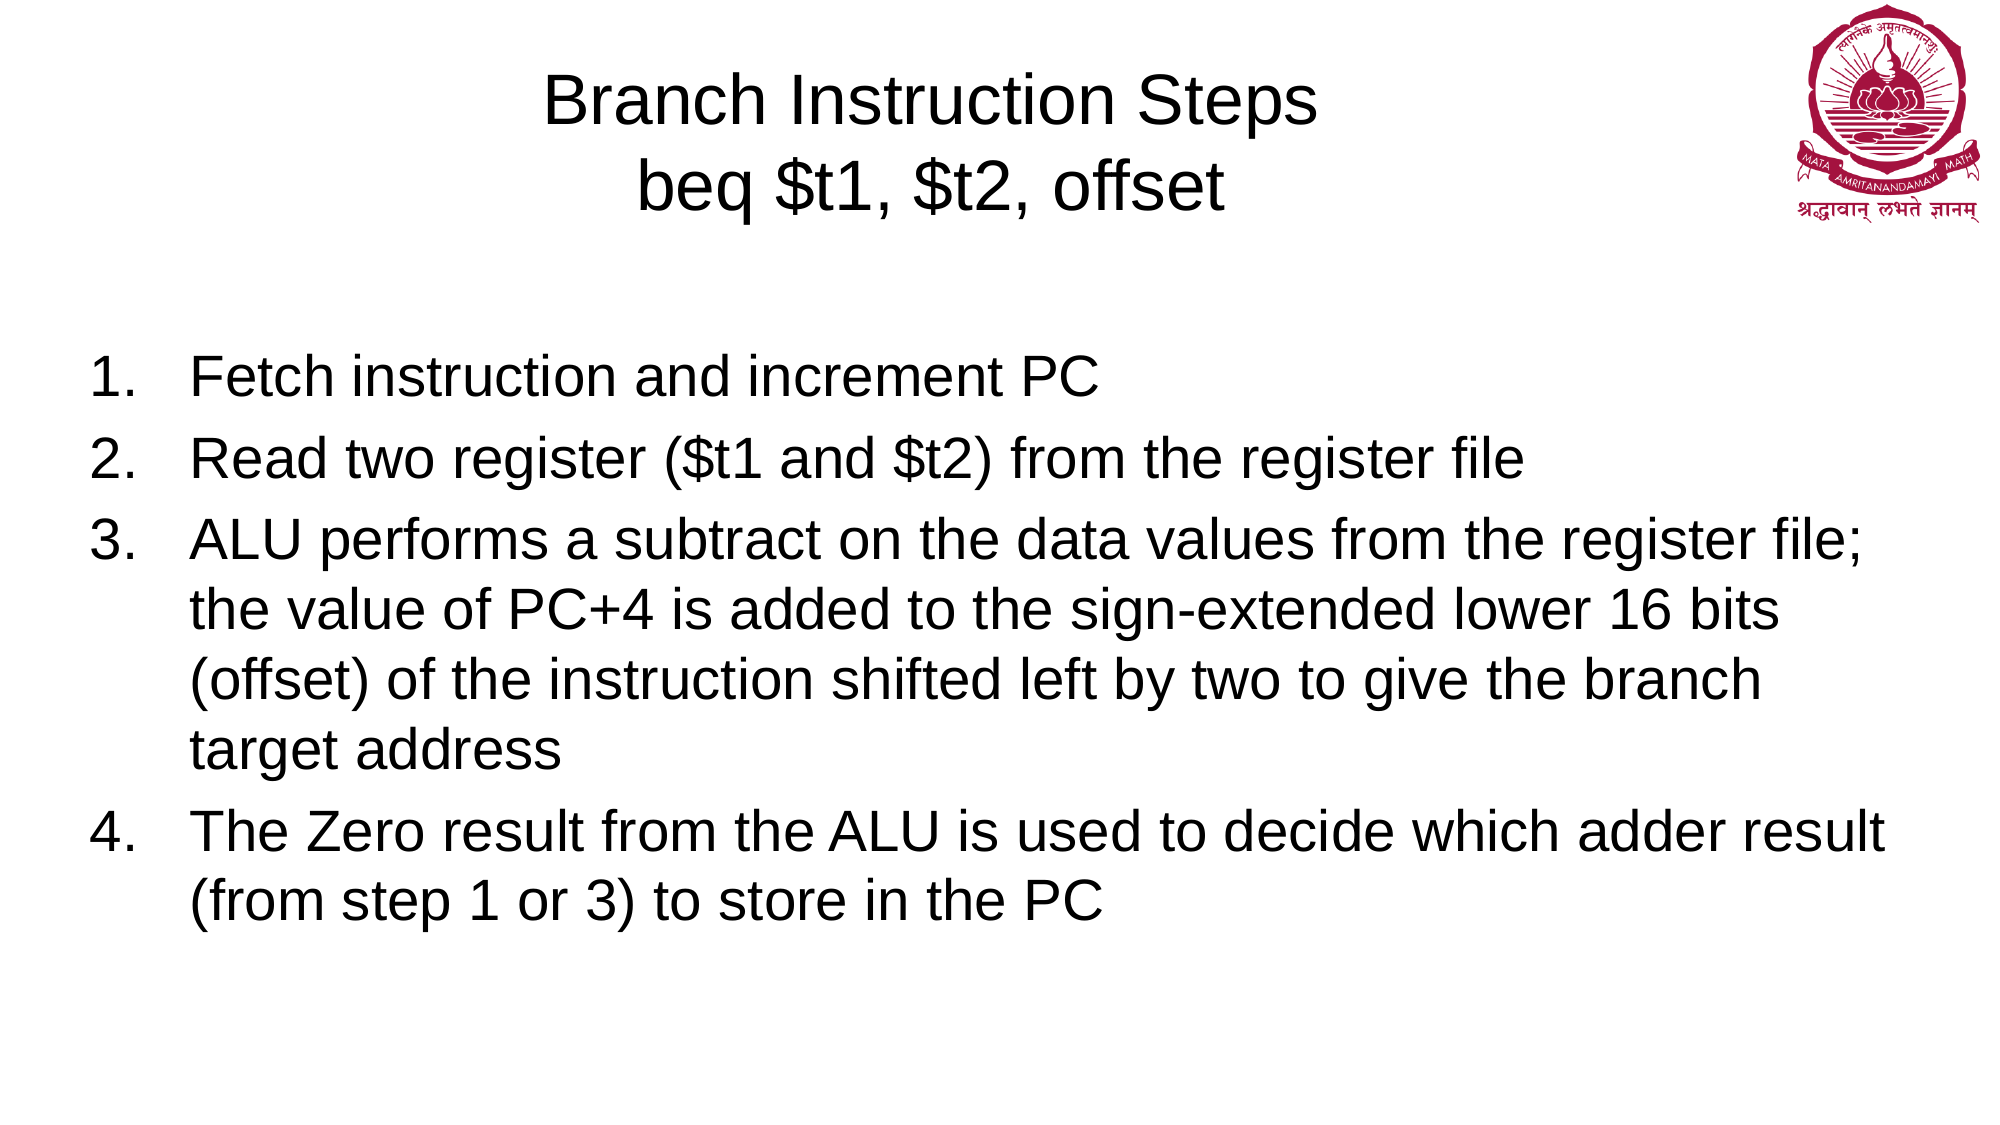

# Branch Instruction Steps beq $t1, $t2, offset
Fetch instruction and increment PC
Read two register ($t1 and $t2) from the register file
ALU performs a subtract on the data values from the register file; the value of PC+4 is added to the sign-extended lower 16 bits (offset) of the instruction shifted left by two to give the branch target address
The Zero result from the ALU is used to decide which adder result (from step 1 or 3) to store in the PC